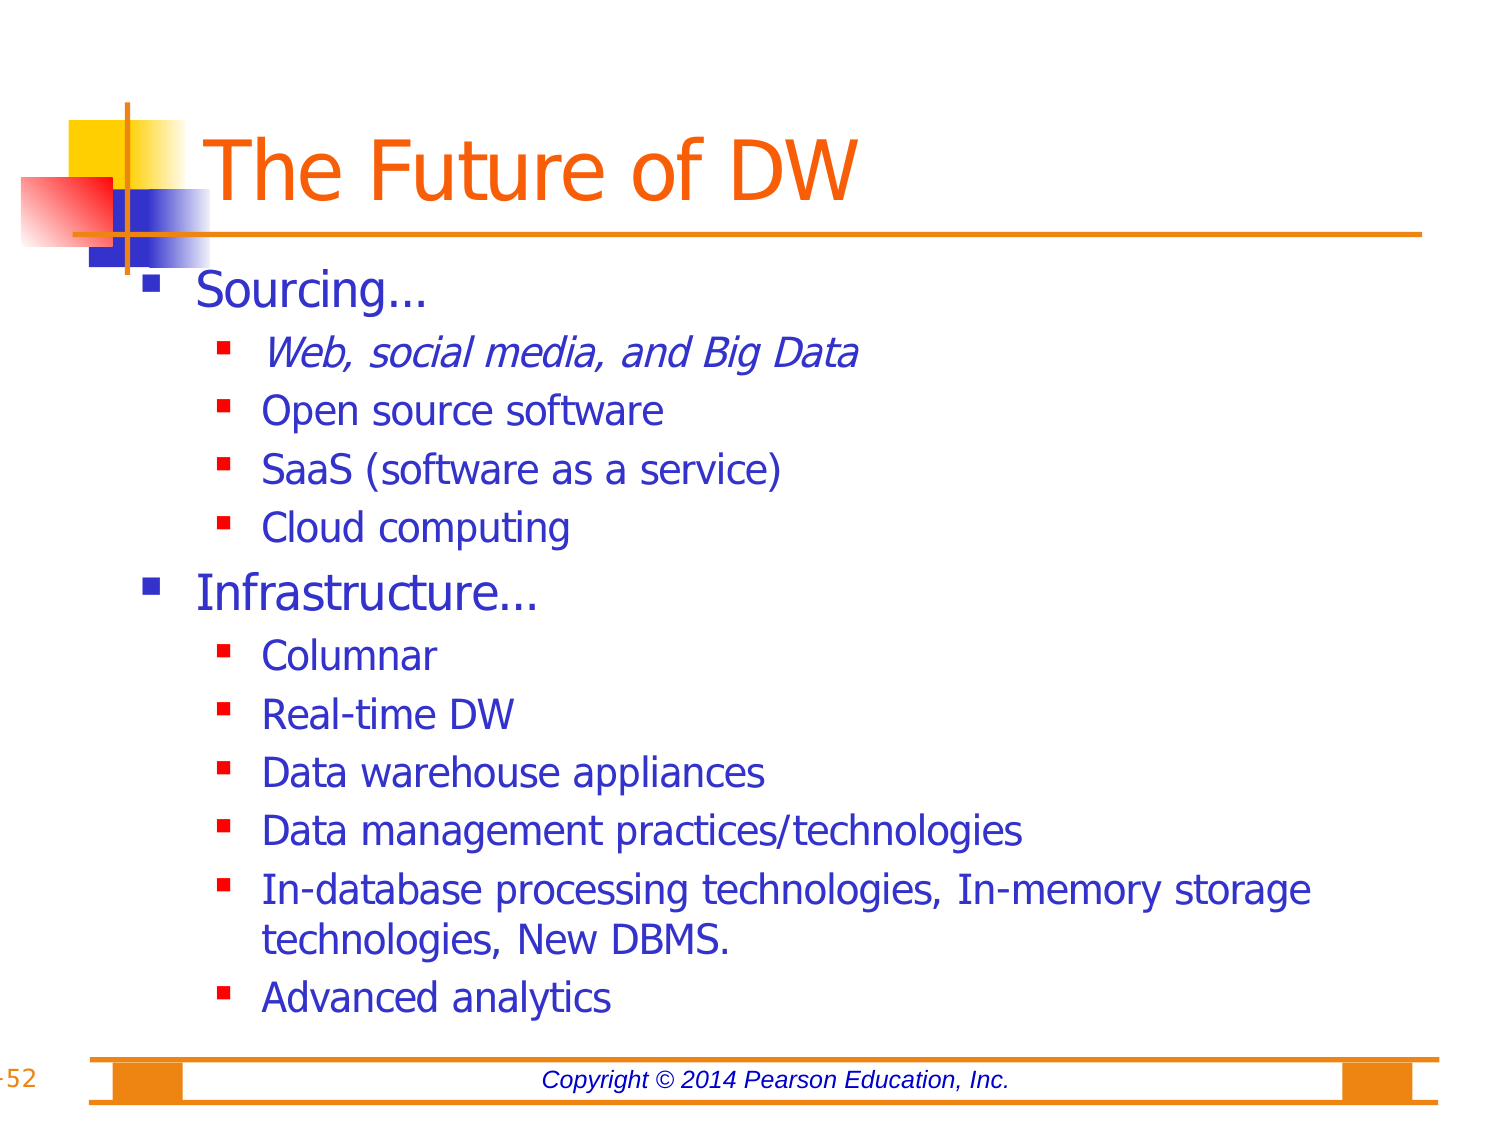

# The Future of DW
Sourcing…
Web, social media, and Big Data
Open source software
SaaS (software as a service)
Cloud computing
Infrastructure…
Columnar
Real-time DW
Data warehouse appliances
Data management practices/technologies
In-database processing technologies, In-memory storage technologies, New DBMS.
Advanced analytics